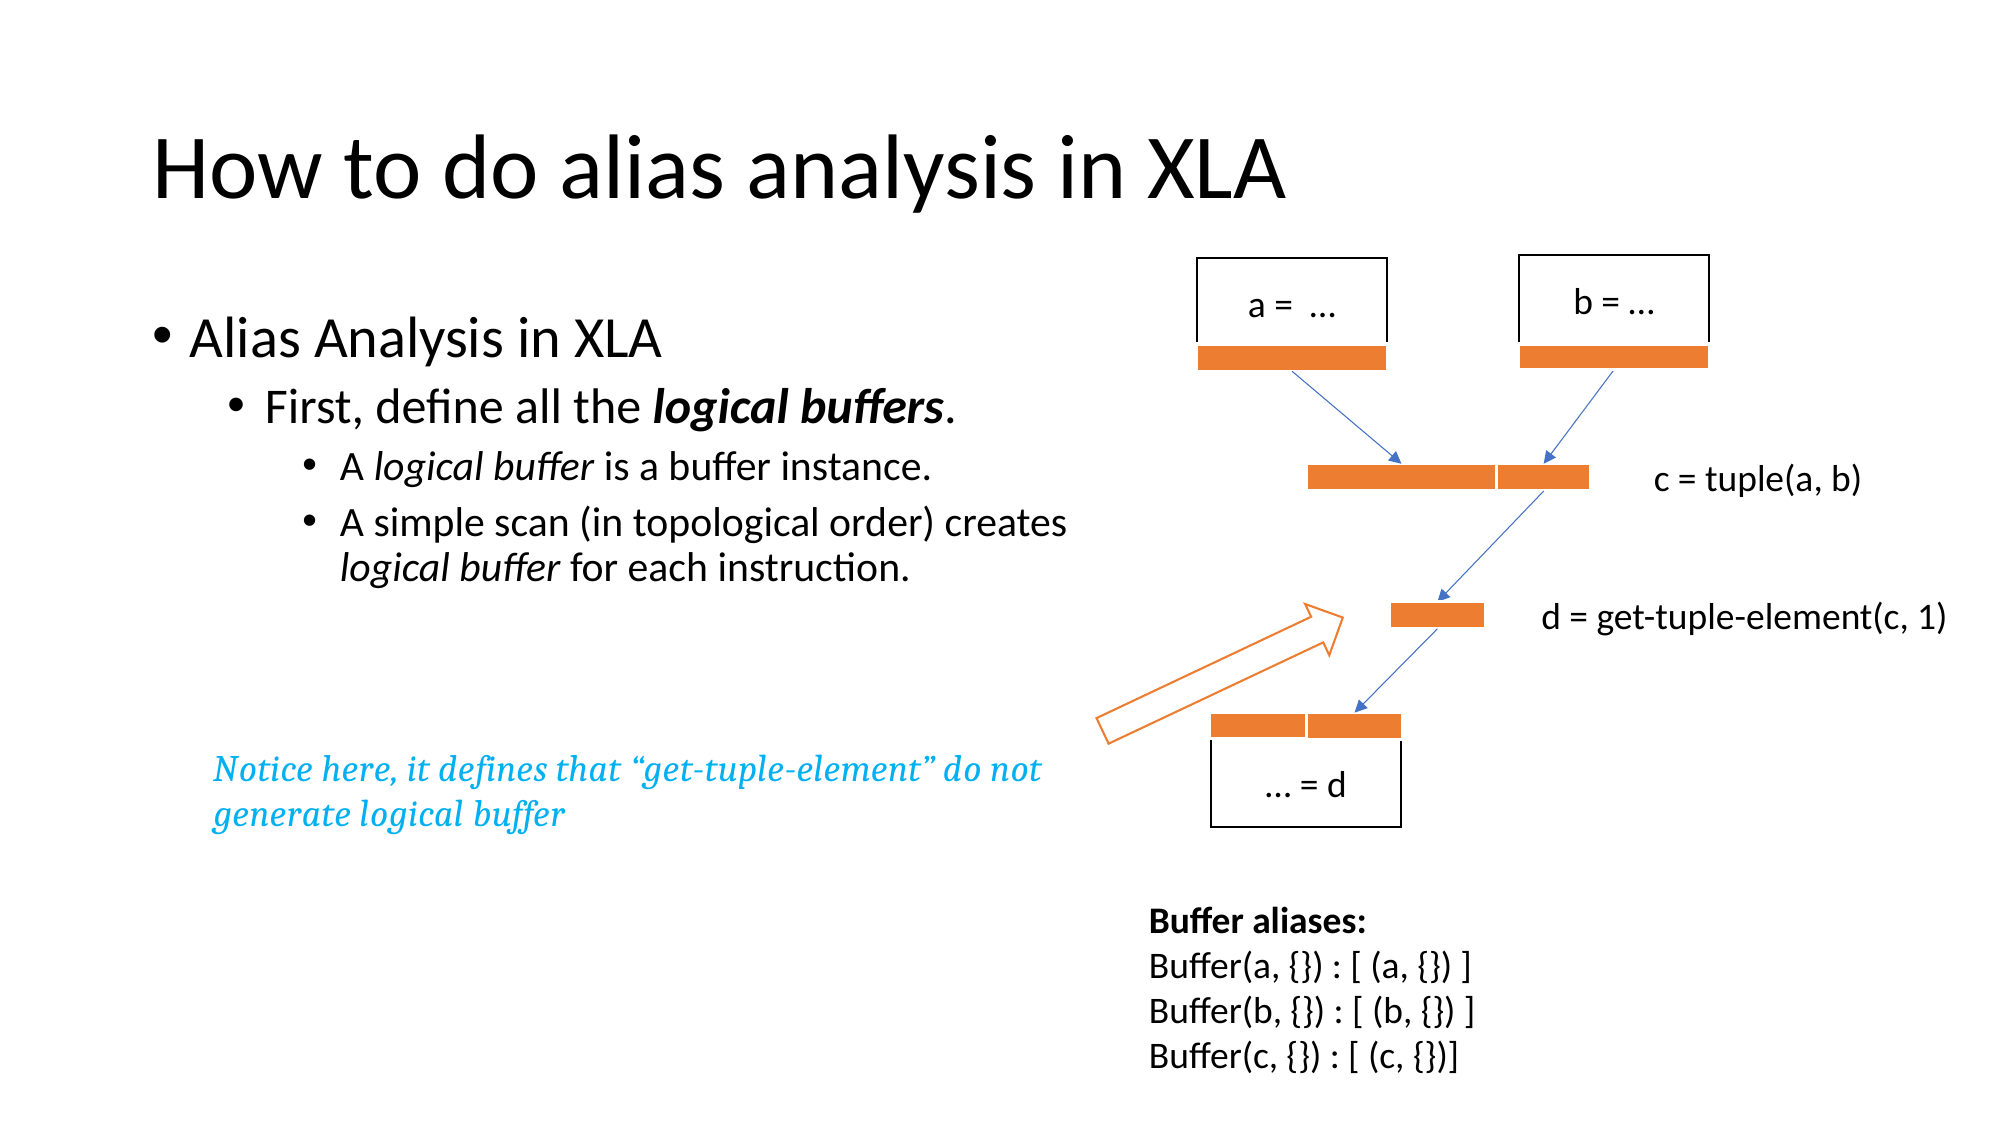

# How to do alias analysis in XLA
b = …
a =  …
Alias Analysis in XLA
First, define all the logical buffers.
A logical buffer is a buffer instance.
A simple scan (in topological order) creates logical buffer for each instruction.

c = tuple(a, b)

d = get-tuple-element(c, 1)

Notice here, it defines that “get-tuple-element” do not generate logical buffer
… = d
Buffer aliases:
Buffer(a, {}) : [ (a, {}) ]
Buffer(b, {}) : [ (b, {}) ]
Buffer(c, {}) : [ (c, {})]